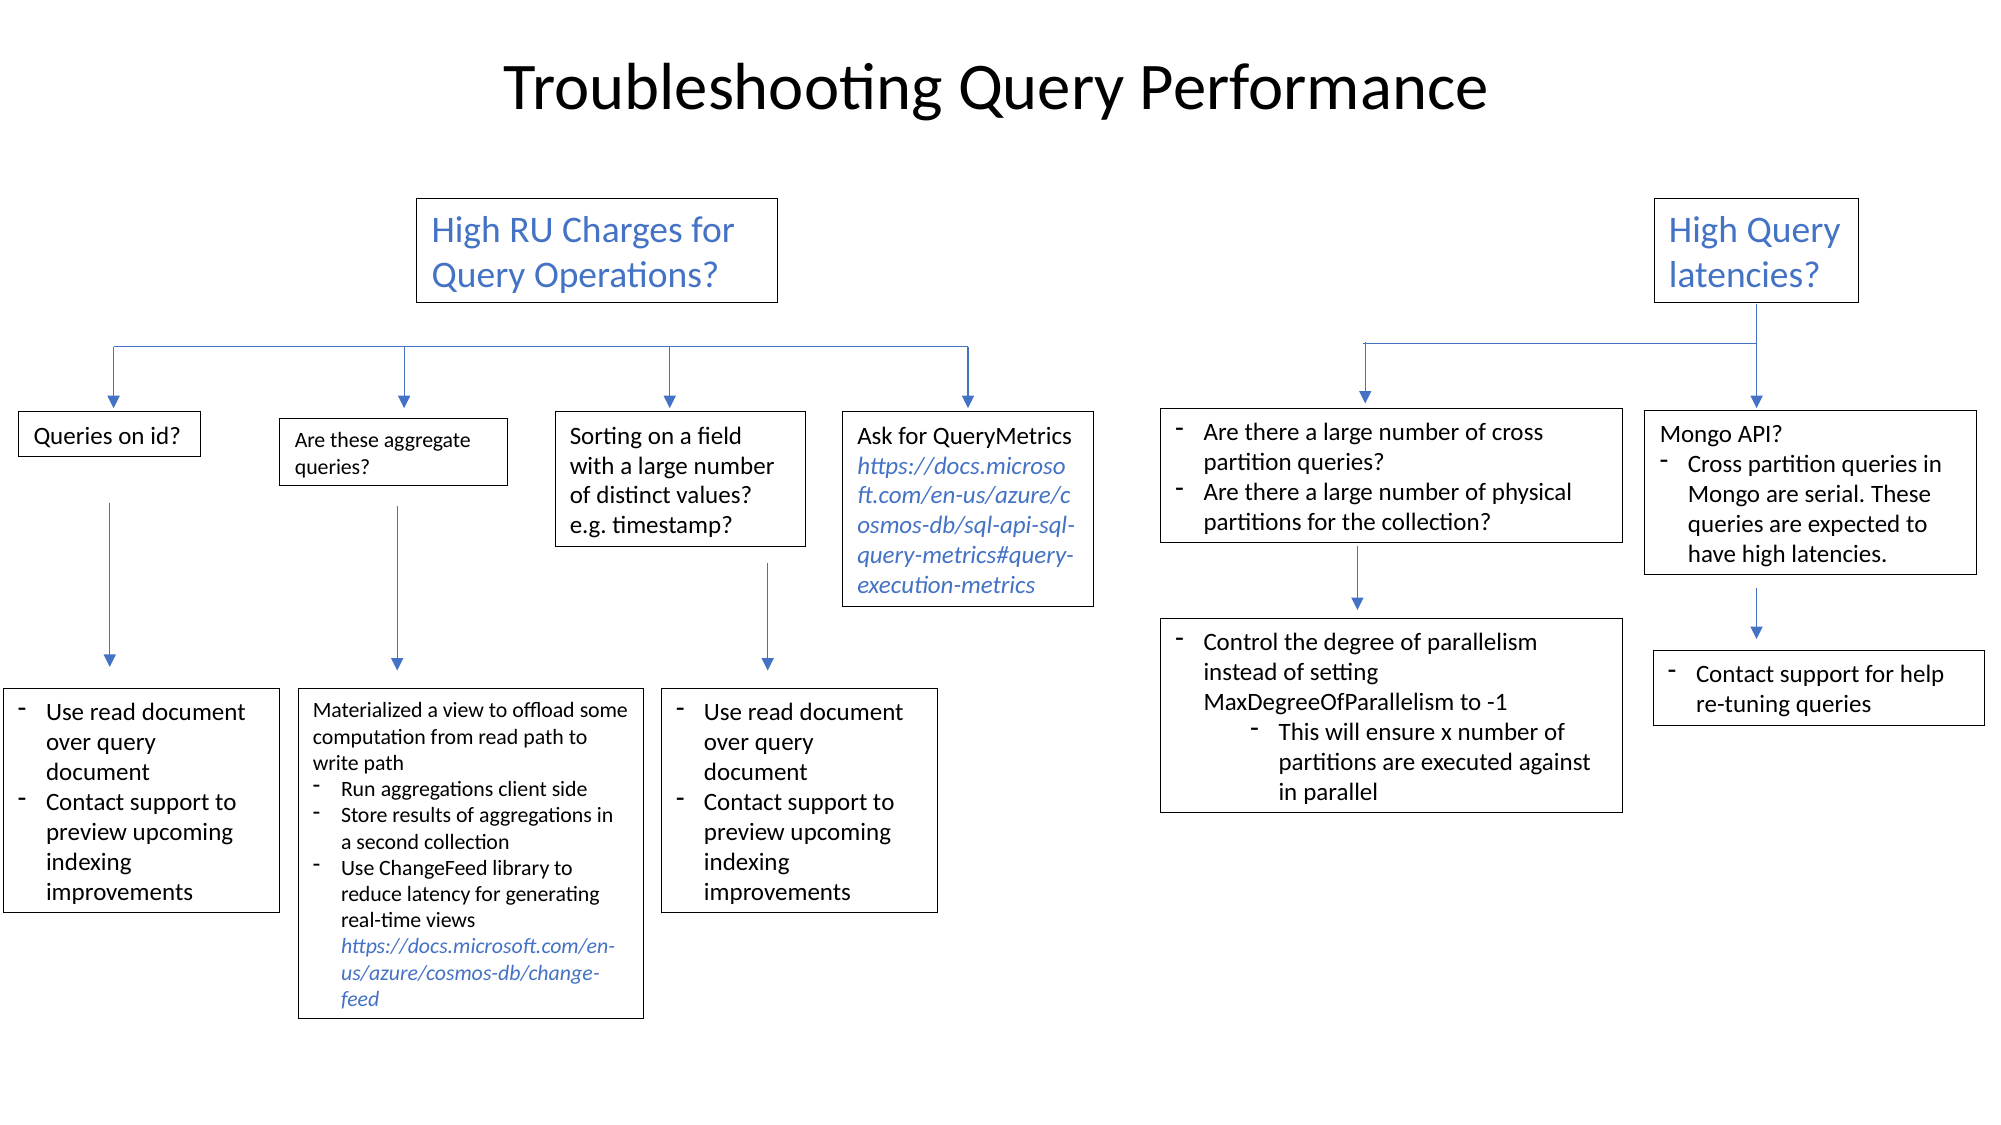

Troubleshooting Query Performance
High RU Charges for Query Operations?
High Query latencies?
Are there a large number of cross partition queries?
Are there a large number of physical partitions for the collection?
Mongo API?
Cross partition queries in Mongo are serial. These queries are expected to have high latencies.
Queries on id?
Sorting on a field with a large number of distinct values? e.g. timestamp?
Ask for QueryMetrics https://docs.microsoft.com/en-us/azure/cosmos-db/sql-api-sql-query-metrics#query-execution-metrics
Are these aggregate queries?
Control the degree of parallelism instead of setting MaxDegreeOfParallelism to -1
This will ensure x number of partitions are executed against in parallel
Contact support for help re-tuning queries
Use read document over query document
Contact support to preview upcoming indexing improvements
Use read document over query document
Contact support to preview upcoming indexing improvements
Materialized a view to offload some computation from read path to write path
Run aggregations client side
Store results of aggregations in a second collection
Use ChangeFeed library to reduce latency for generating real-time views https://docs.microsoft.com/en-us/azure/cosmos-db/change-feed